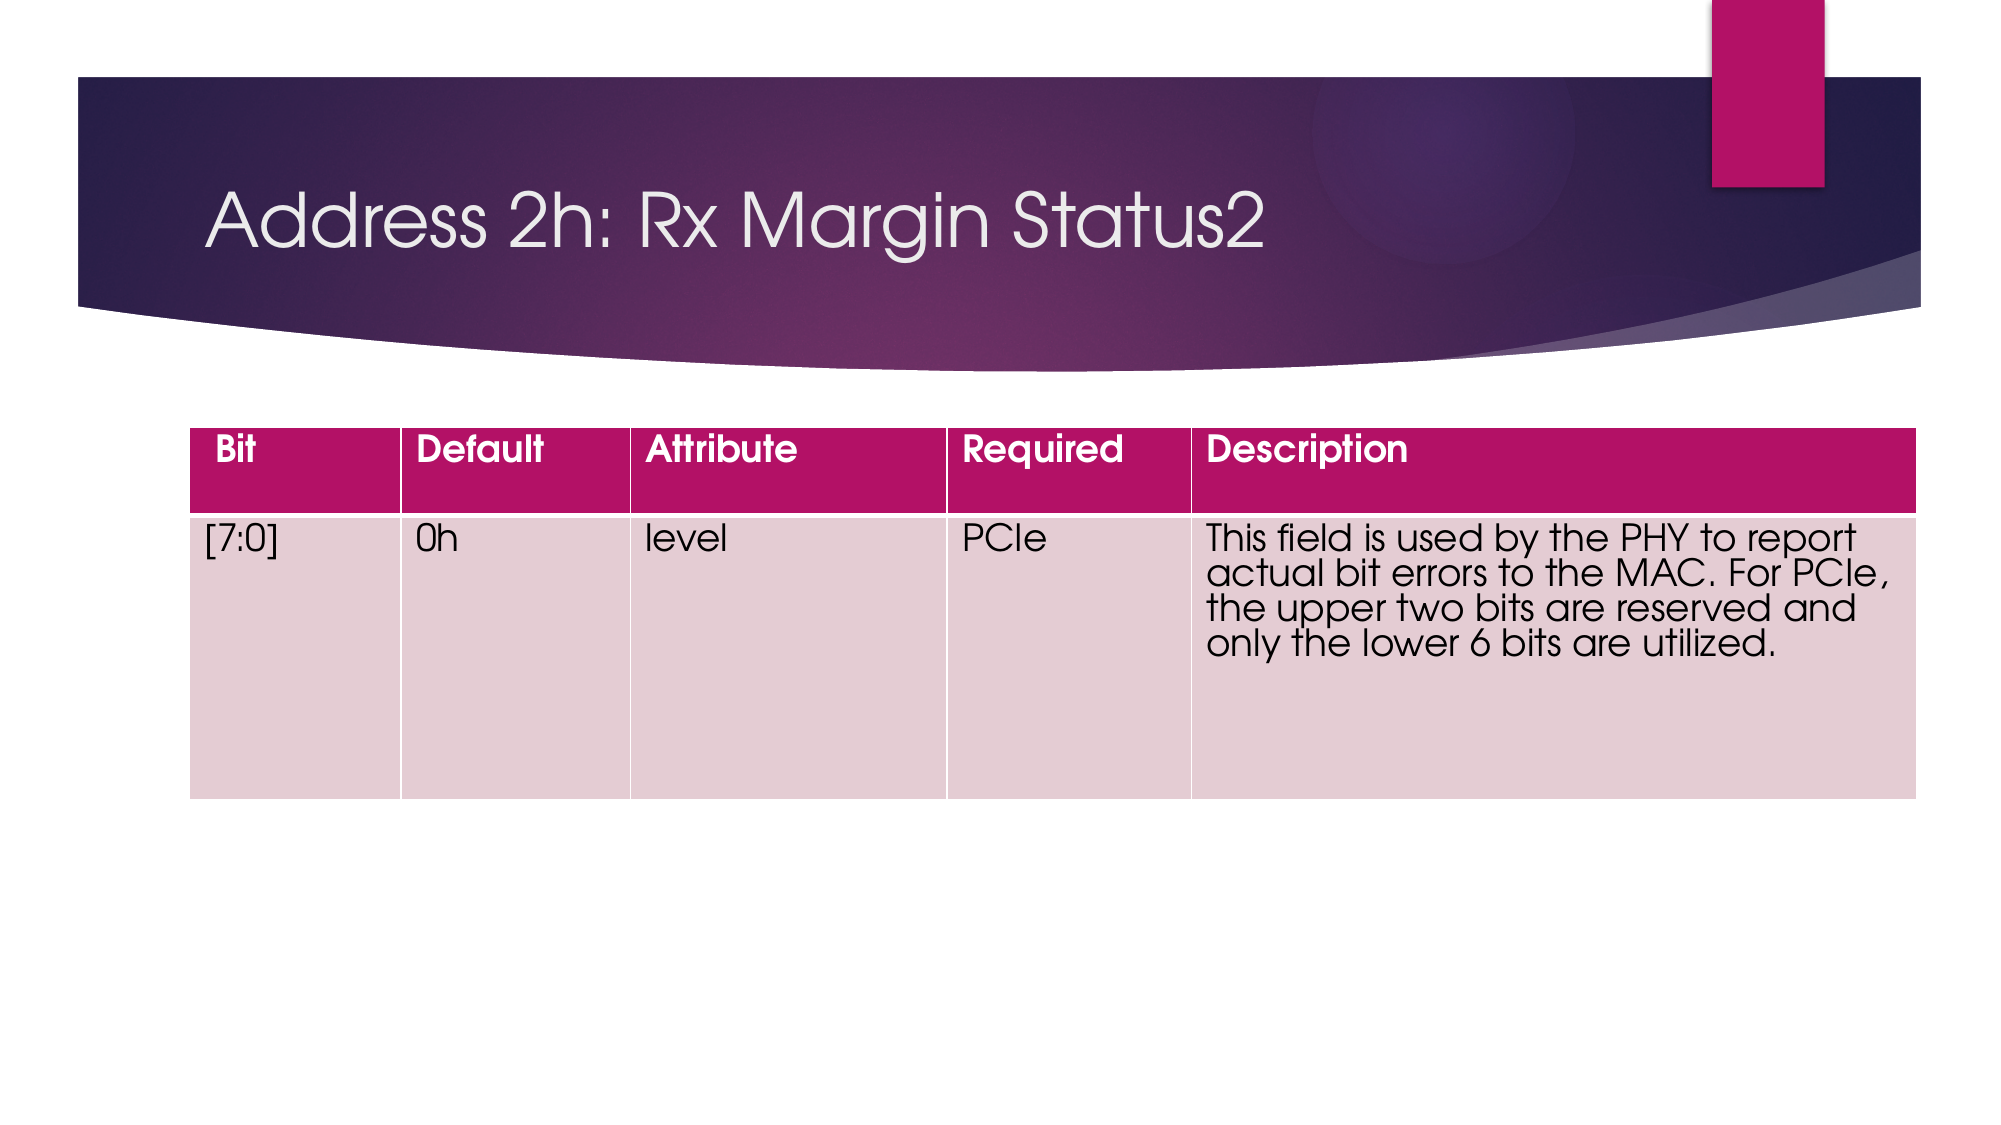

# Address 2h: Rx Margin Status2
| Bit | Default | Attribute | Required | Description |
| --- | --- | --- | --- | --- |
| [7:0] | 0h | level | PCIe | This field is used by the PHY to report actual bit errors to the MAC. For PCIe, the upper two bits are reserved and only the lower 6 bits are utilized. |